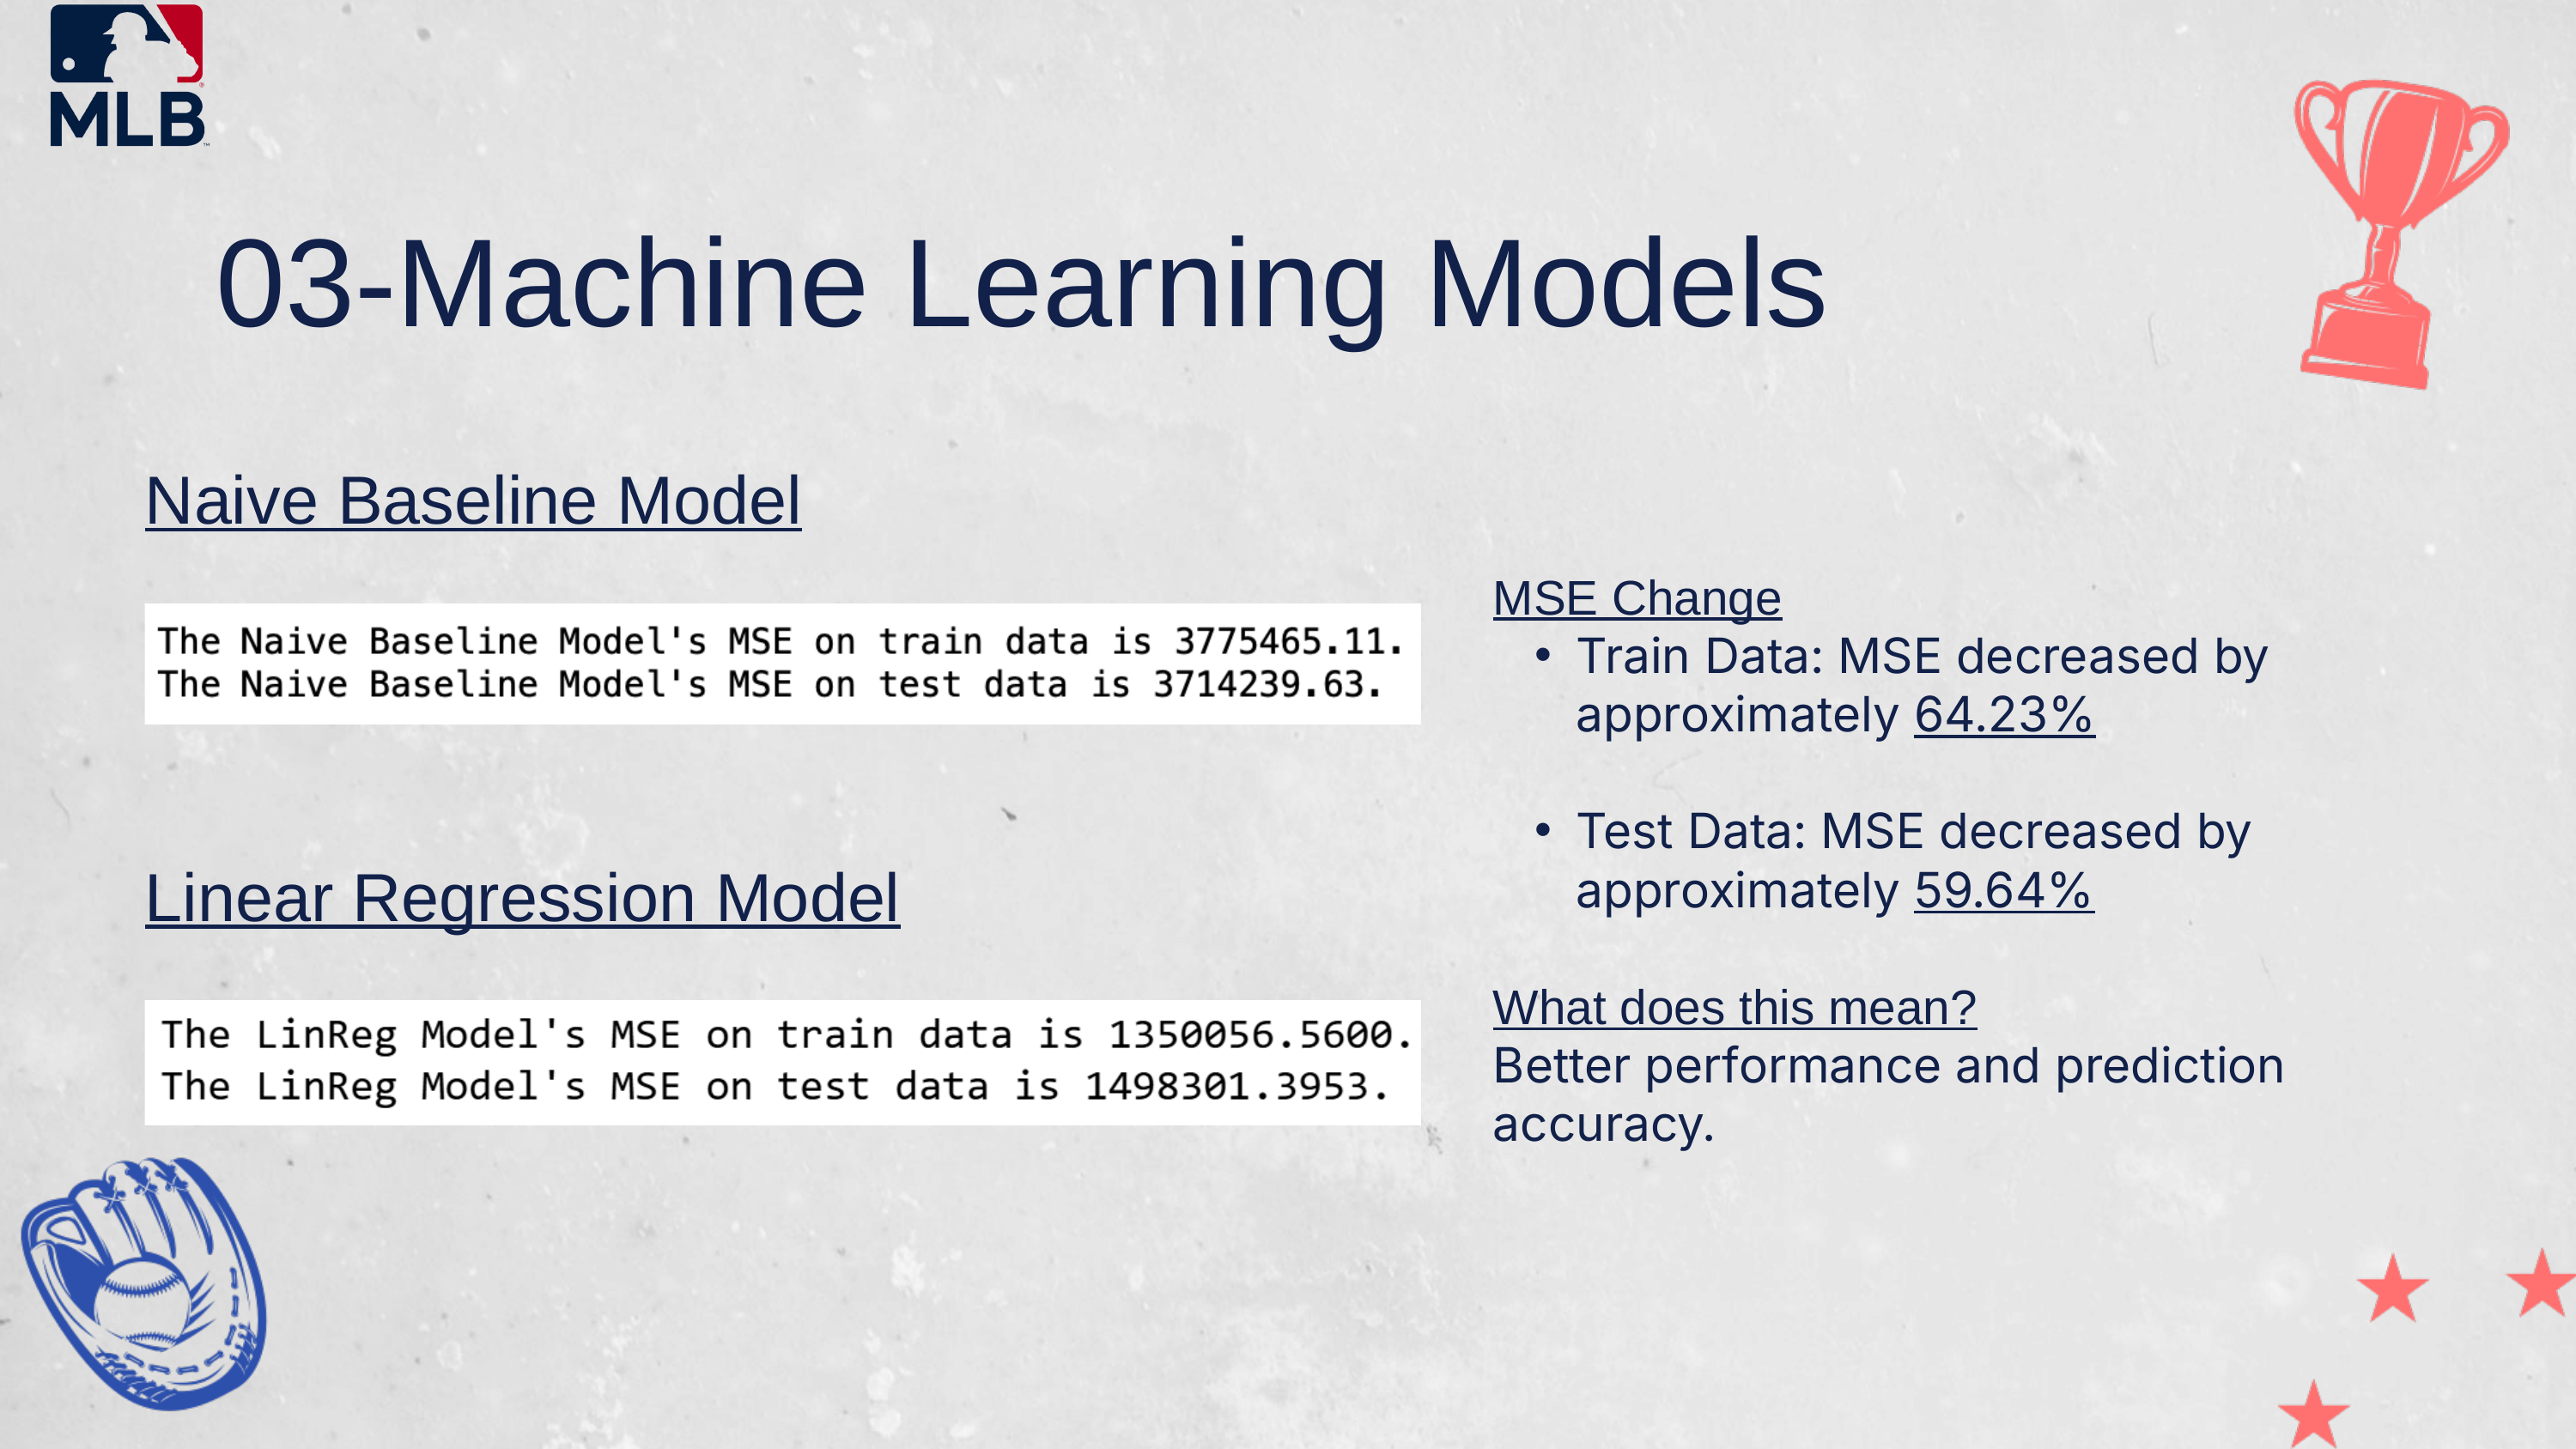

03-Machine Learning Models
Naive Baseline Model
MSE Change
Train Data: MSE decreased by approximately 64.23%

Test Data: MSE decreased by approximately 59.64%

What does this mean?
Better performance and prediction accuracy.

Linear Regression Model